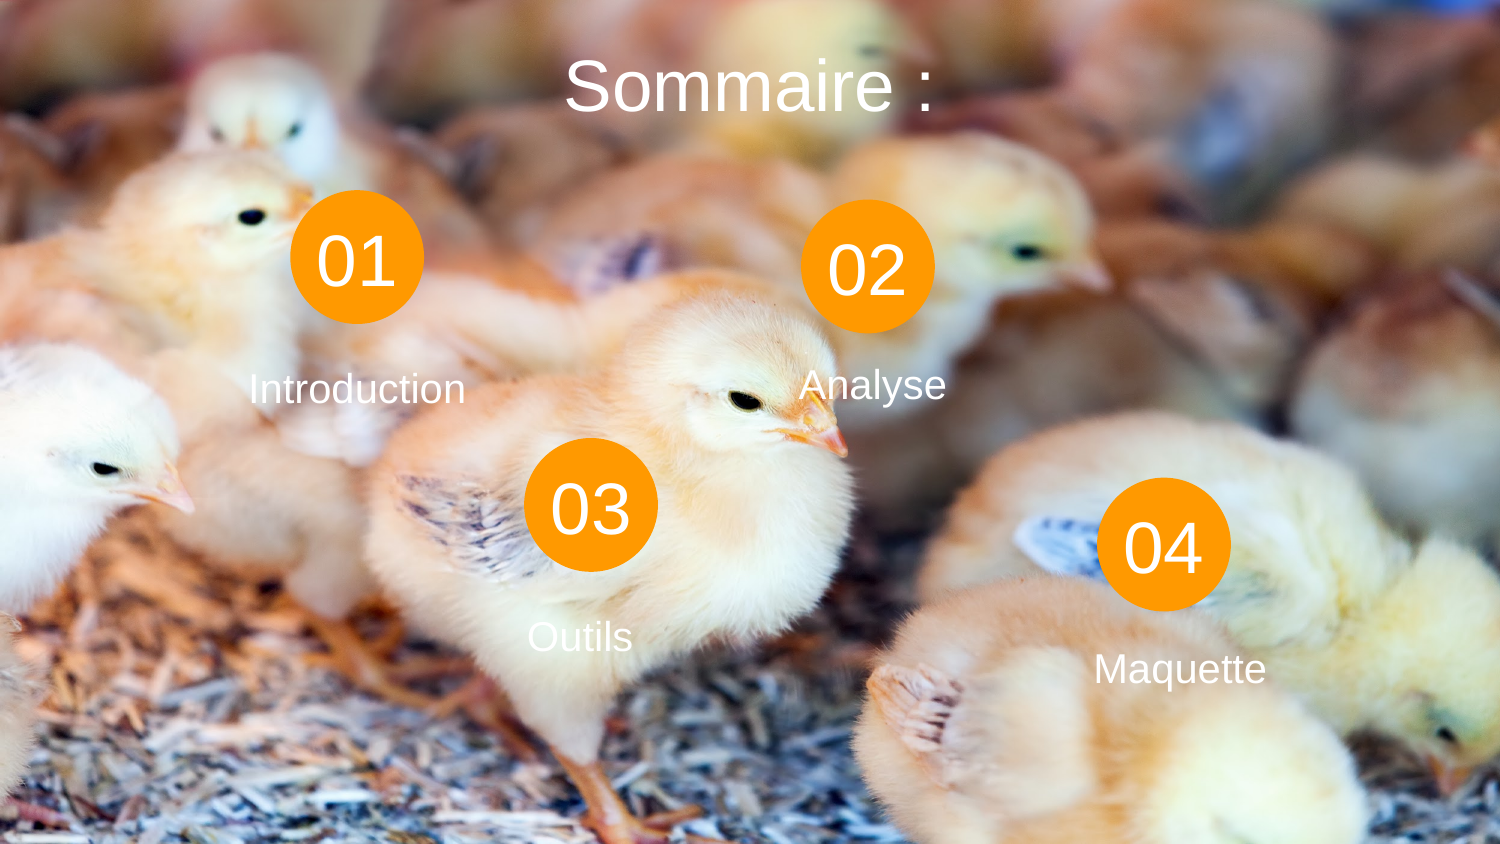

# Sommaire :

01
02
Analyse
Introduction

03

04
Outils
Maquette